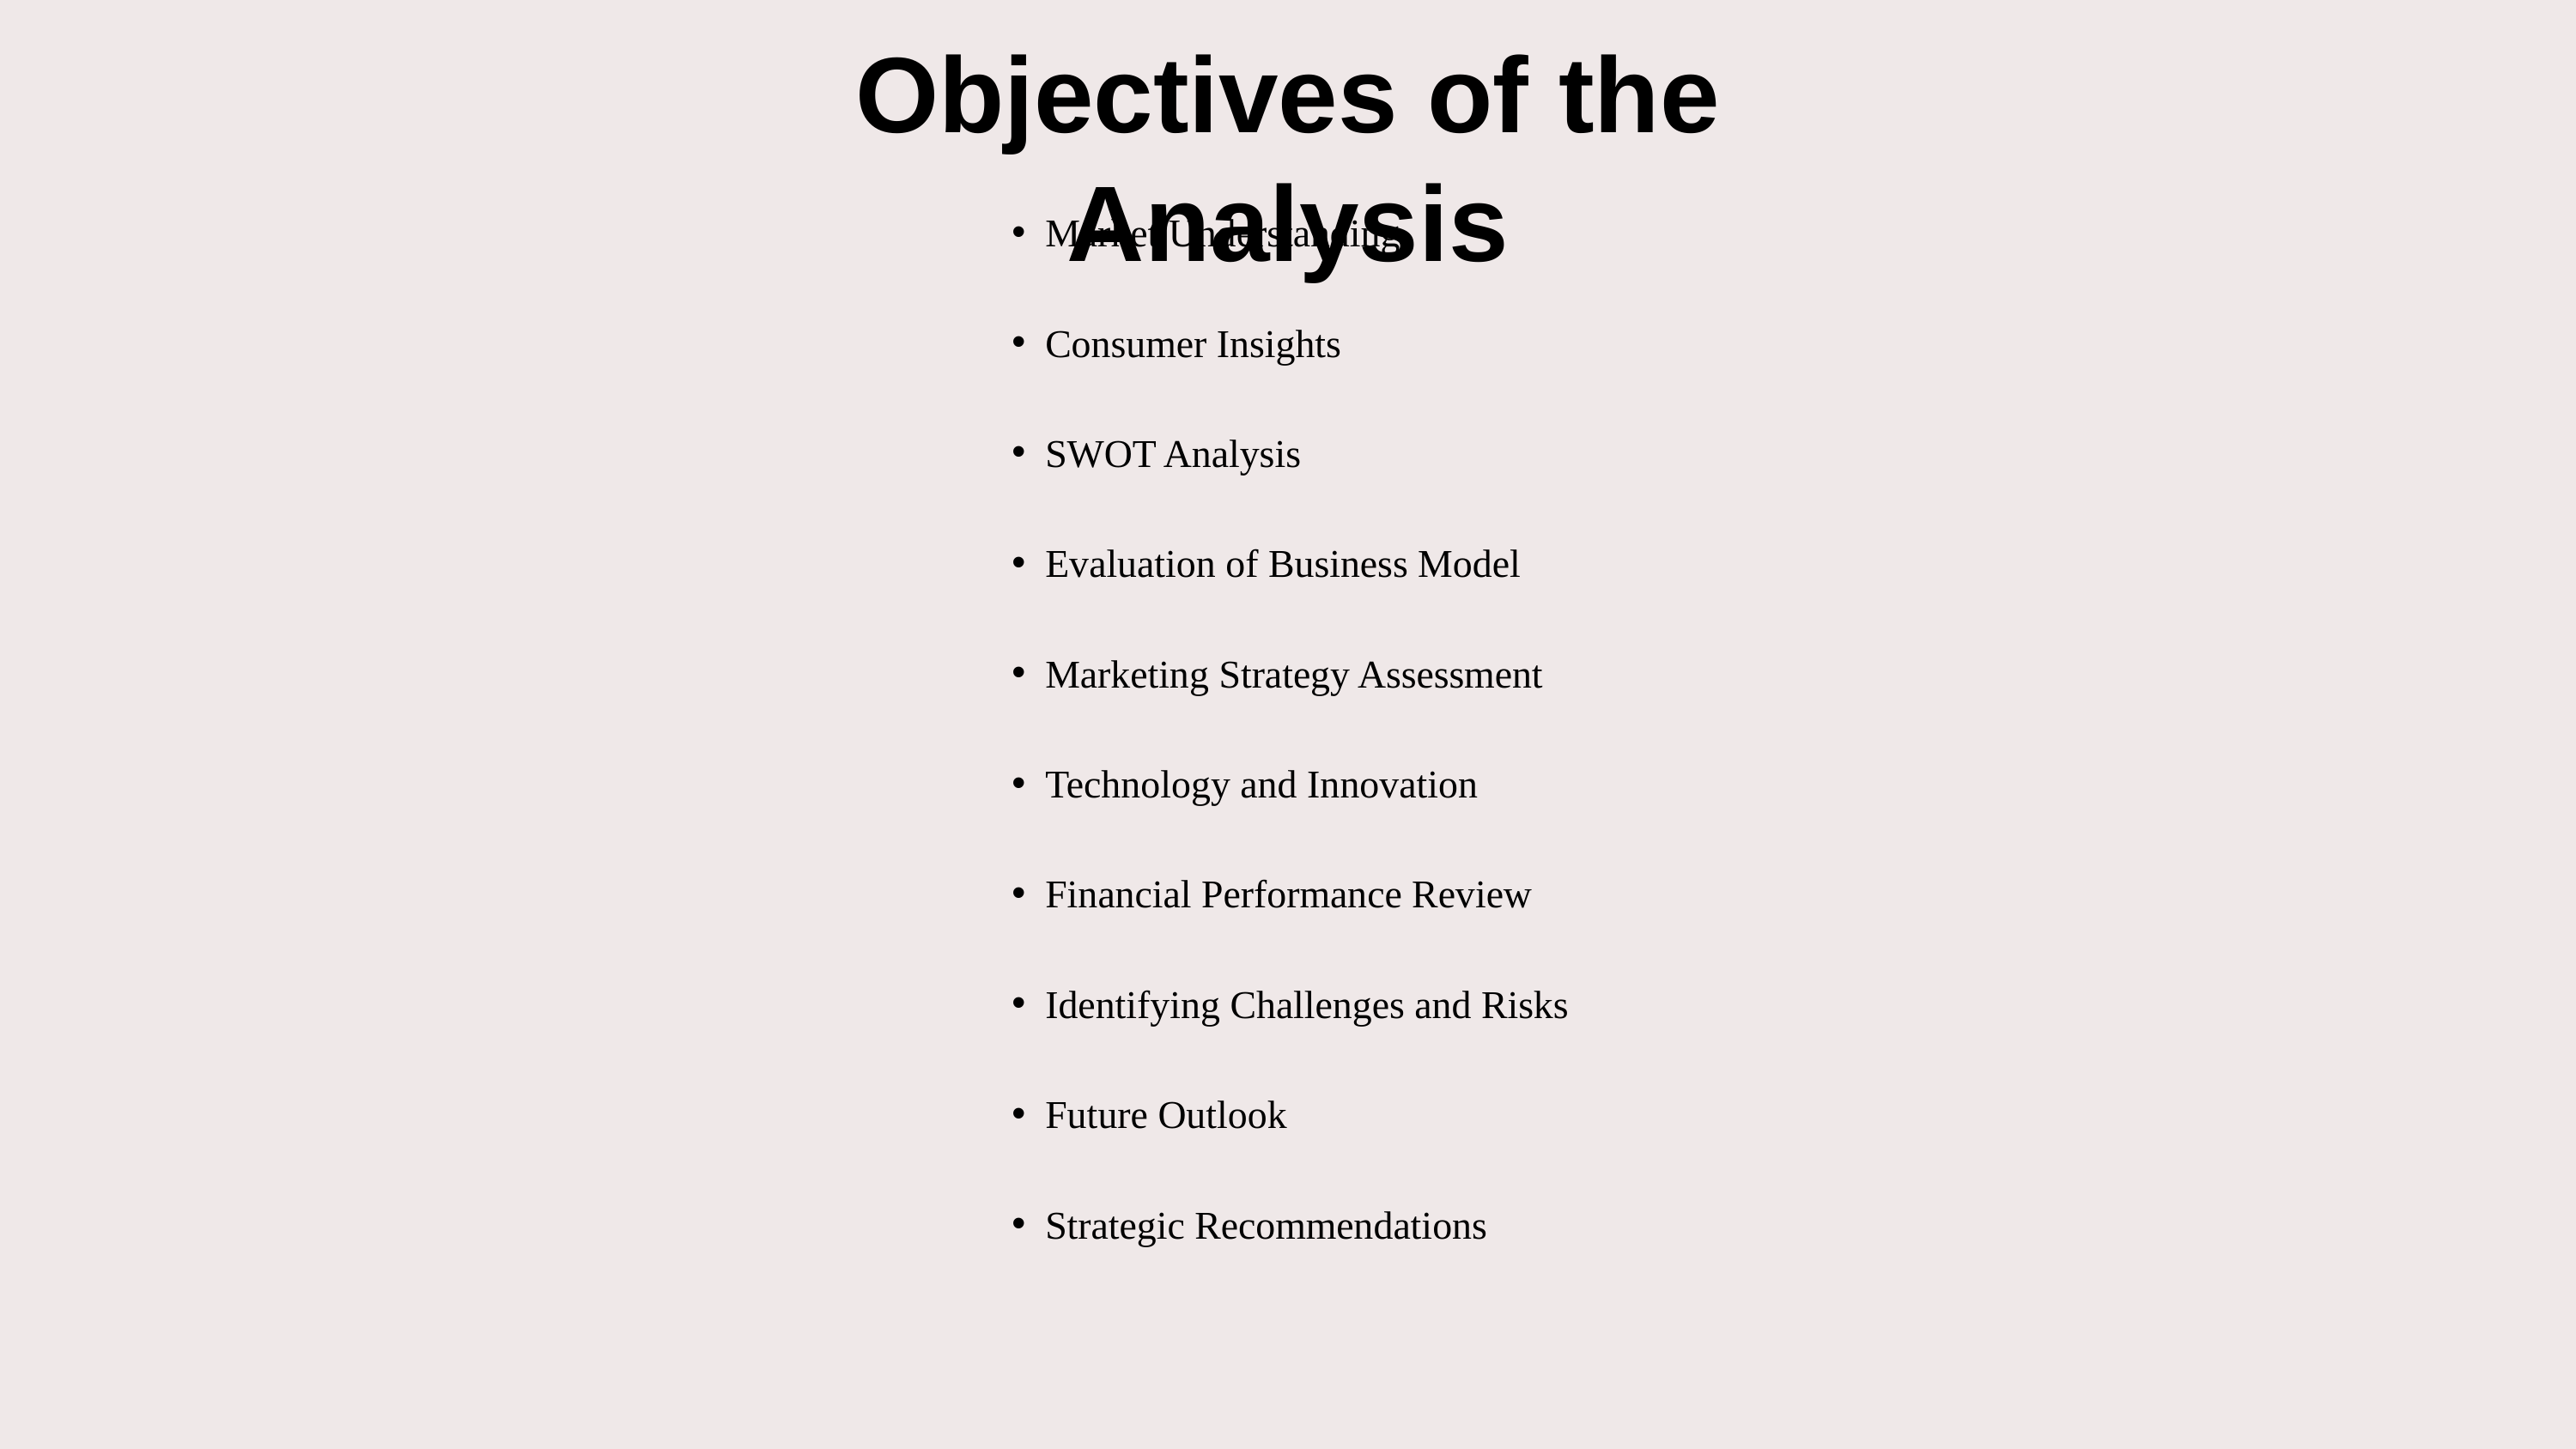

Objectives of the Analysis
Market Understanding

Consumer Insights

SWOT Analysis

Evaluation of Business Model

Marketing Strategy Assessment

Technology and Innovation

Financial Performance Review

Identifying Challenges and Risks

Future Outlook

Strategic Recommendations